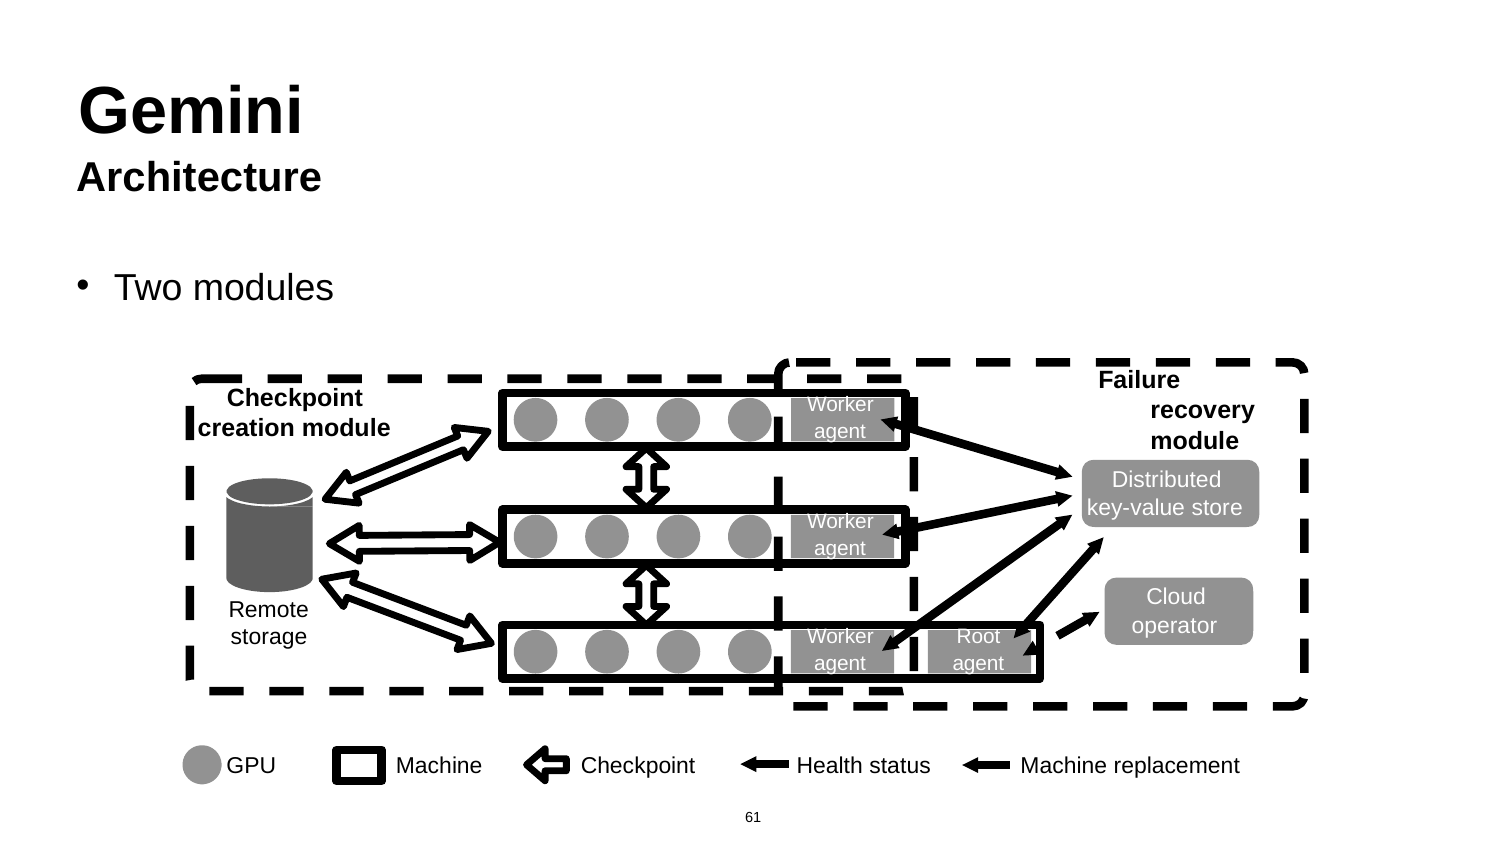

# Gemini
Architecture
Two modules
Failure recovery module

Checkpoint creation module
Worker

agent

Distributed key-value store
Worker

agent

Cloud operator
Remote storage
Worker
Root

agent
agent

Machine
Health status

Checkpoint
GPU
Machine replacement

61